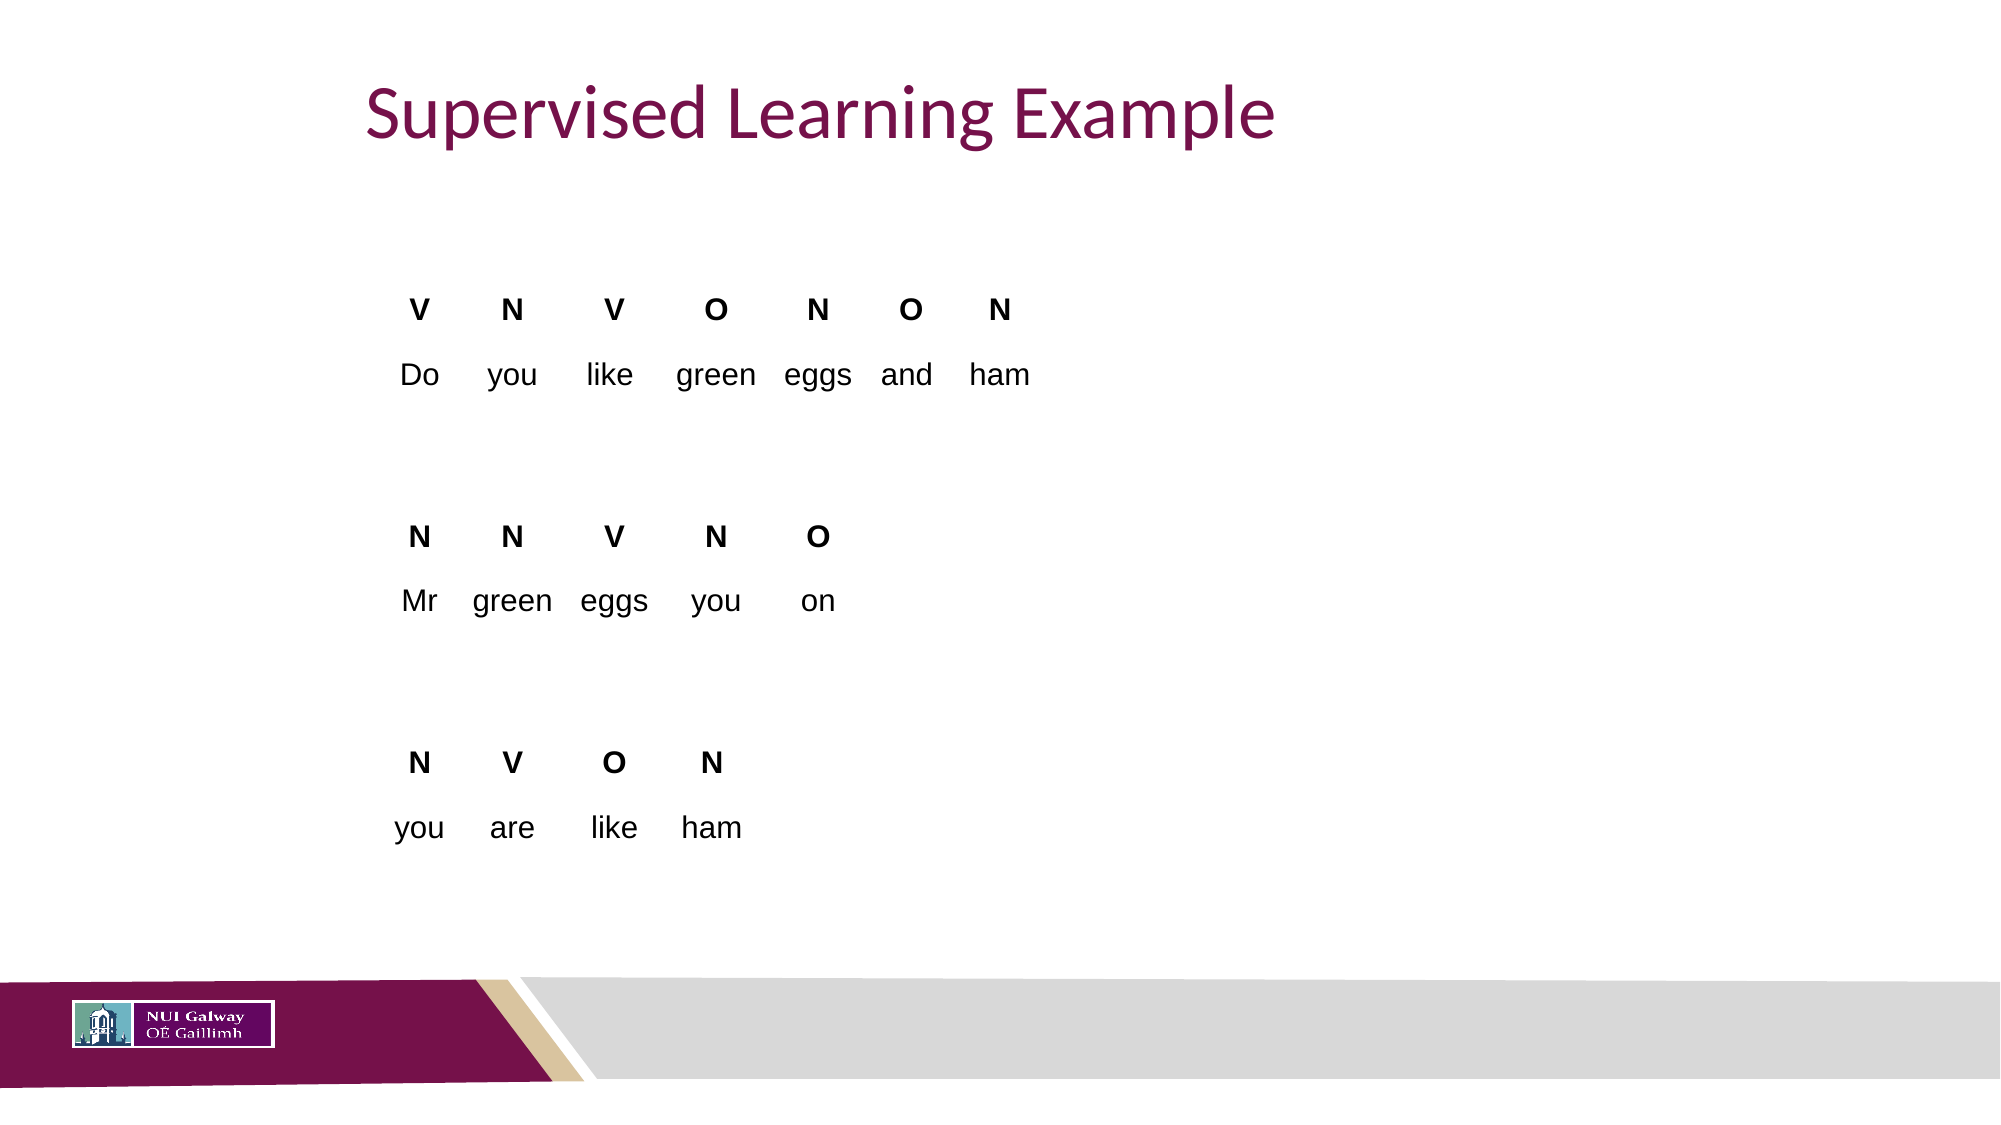

# Supervised Learning Example
| V | N | V | O | N | O | N |
| --- | --- | --- | --- | --- | --- | --- |
| Do | you | like | green | eggs | and | ham |
| N | N | V | N | O |
| --- | --- | --- | --- | --- |
| Mr | green | eggs | you | on |
| N | V | O | N |
| --- | --- | --- | --- |
| you | are | like | ham |